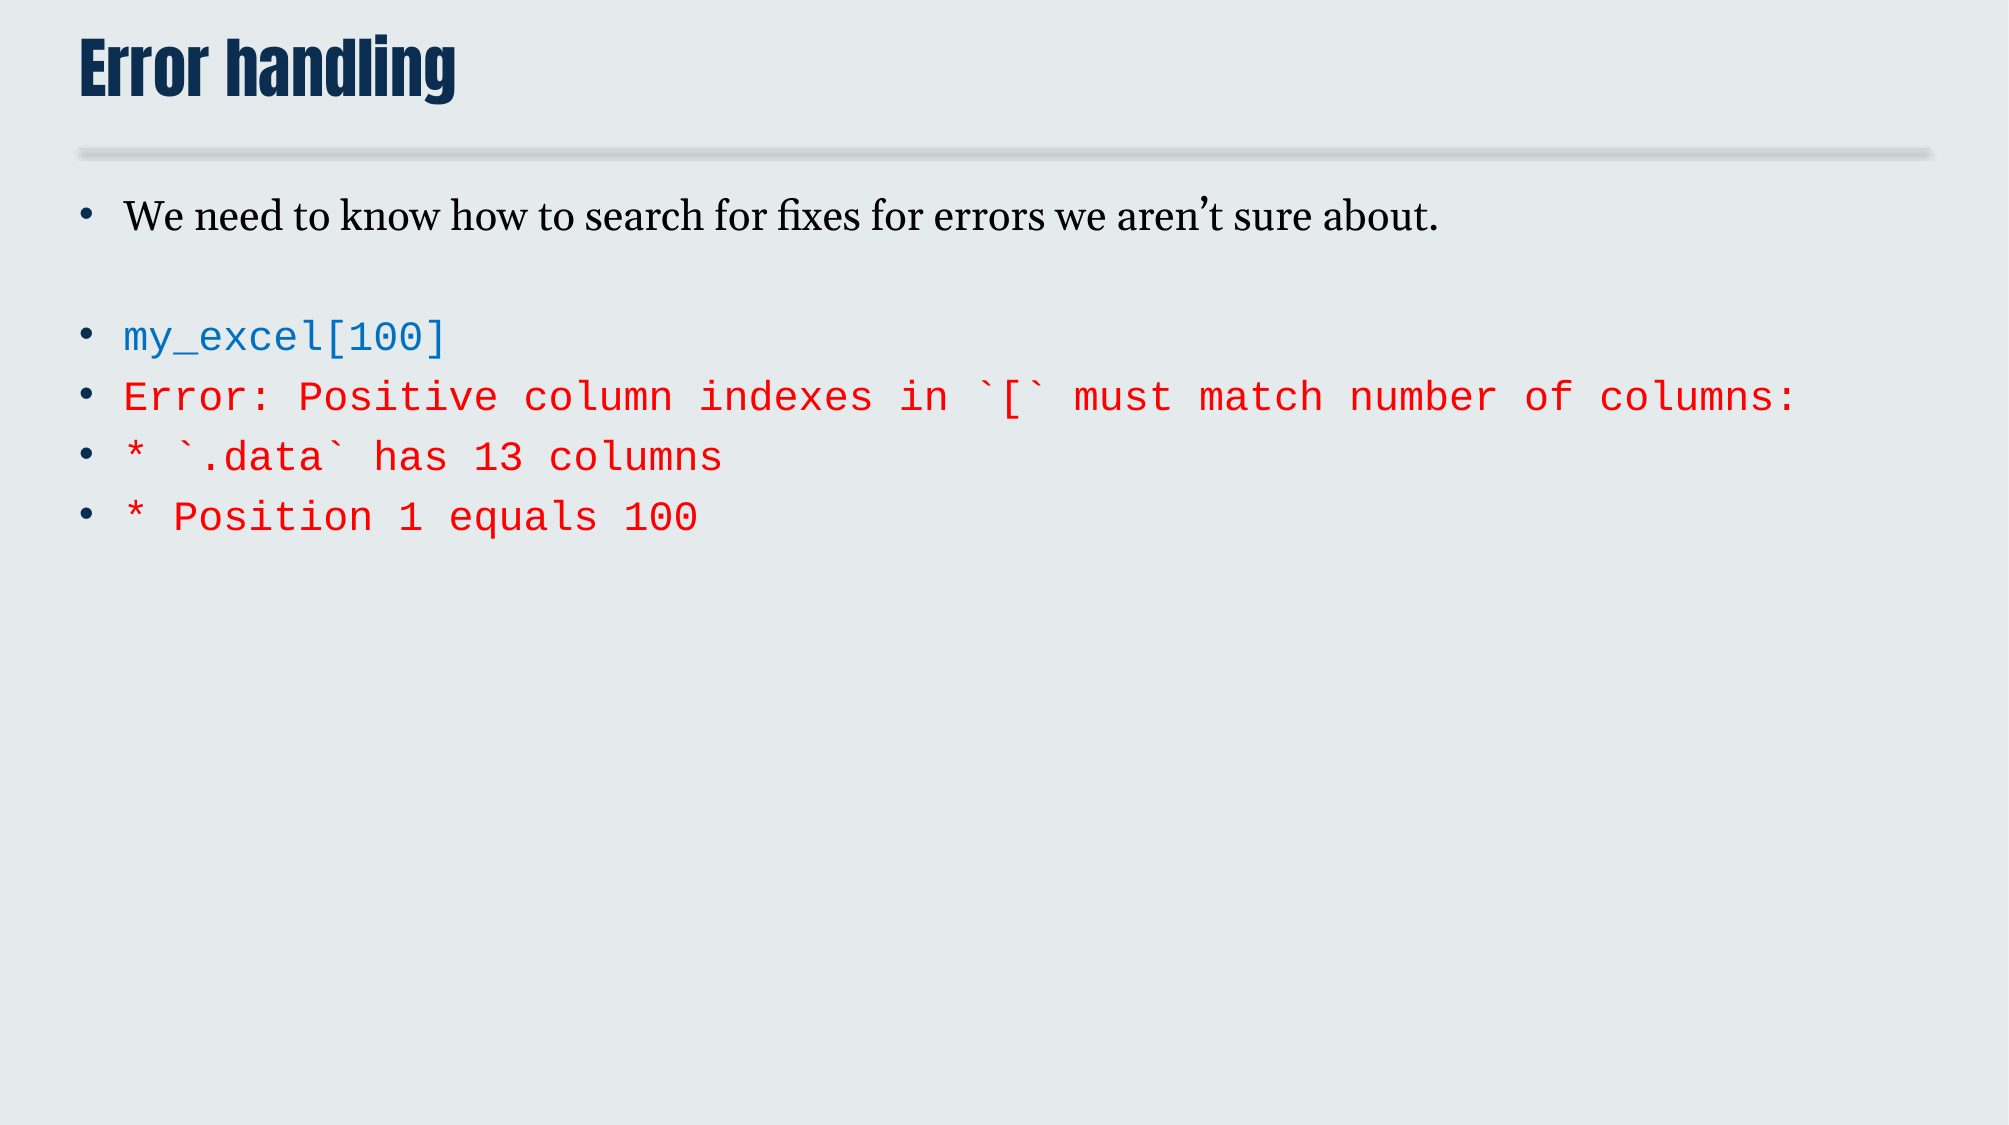

# Error handling
We need to know how to search for fixes for errors we aren’t sure about.

my_excel[100]
Error: Positive column indexes in `[` must match number of columns:
* `.data` has 13 columns
* Position 1 equals 100